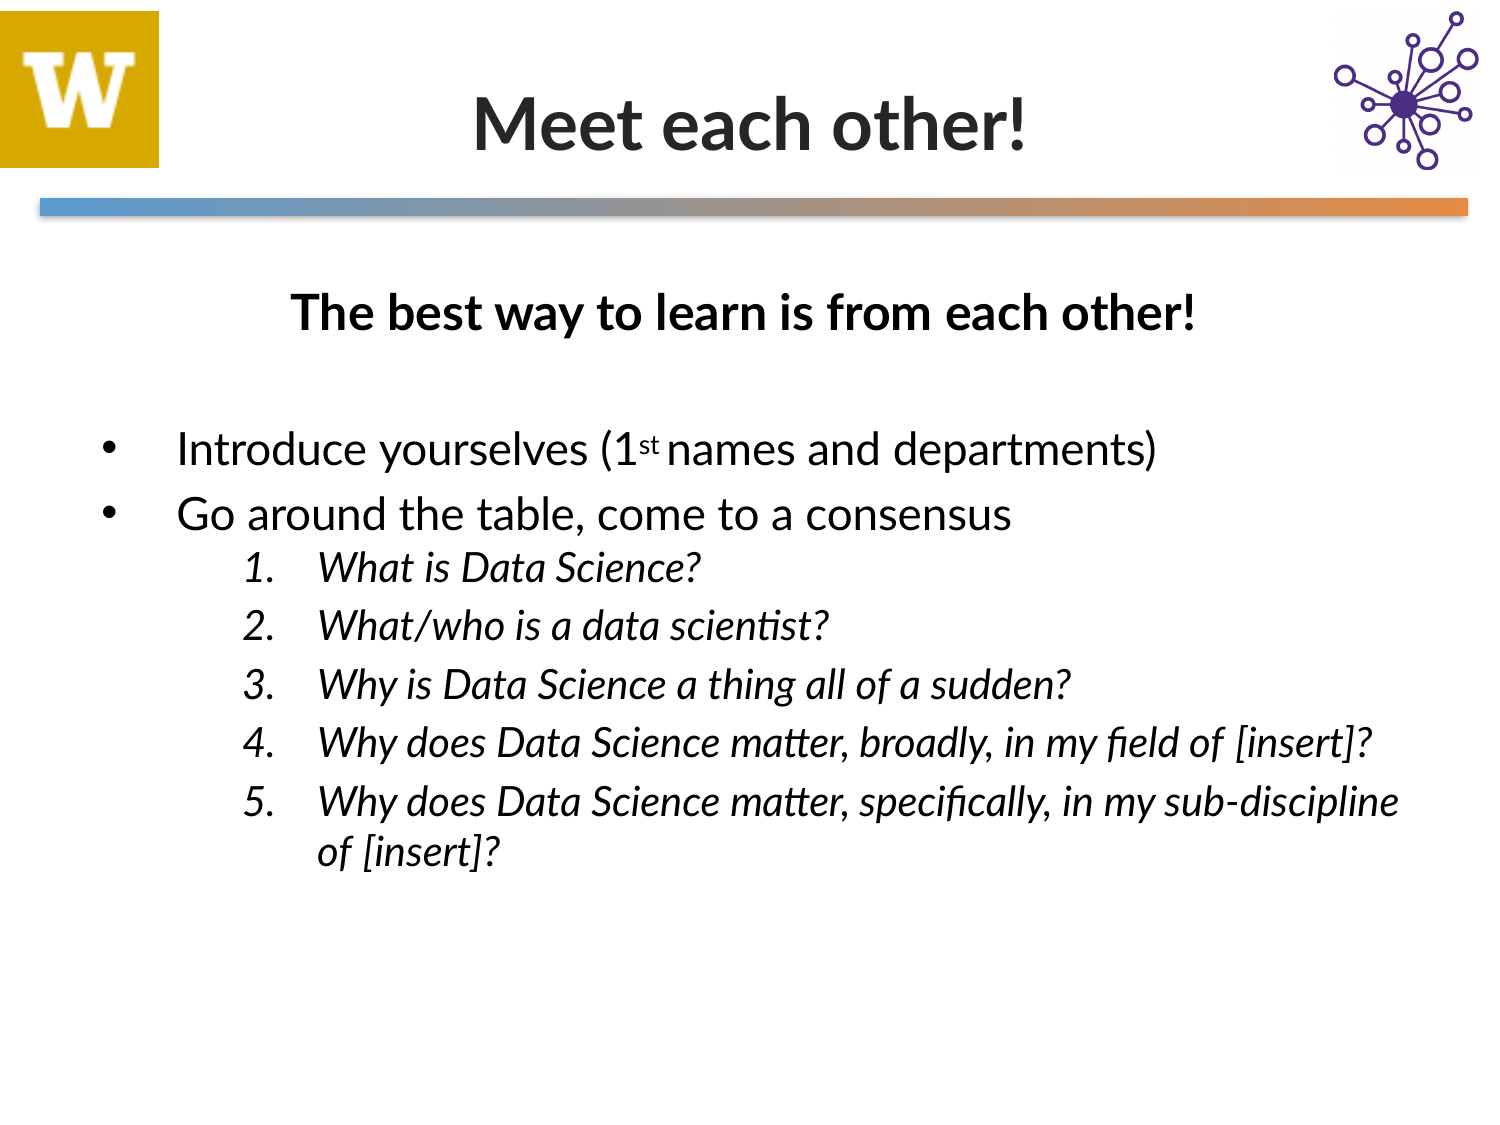

# Meet each other!
The best way to learn is from each other!

Introduce yourselves (1st names and departments)
Go around the table, come to a consensus
What is Data Science?
What/who is a data scientist?
Why is Data Science a thing all of a sudden?
Why does Data Science matter, broadly, in my field of [insert]?
Why does Data Science matter, specifically, in my sub-discipline of [insert]?